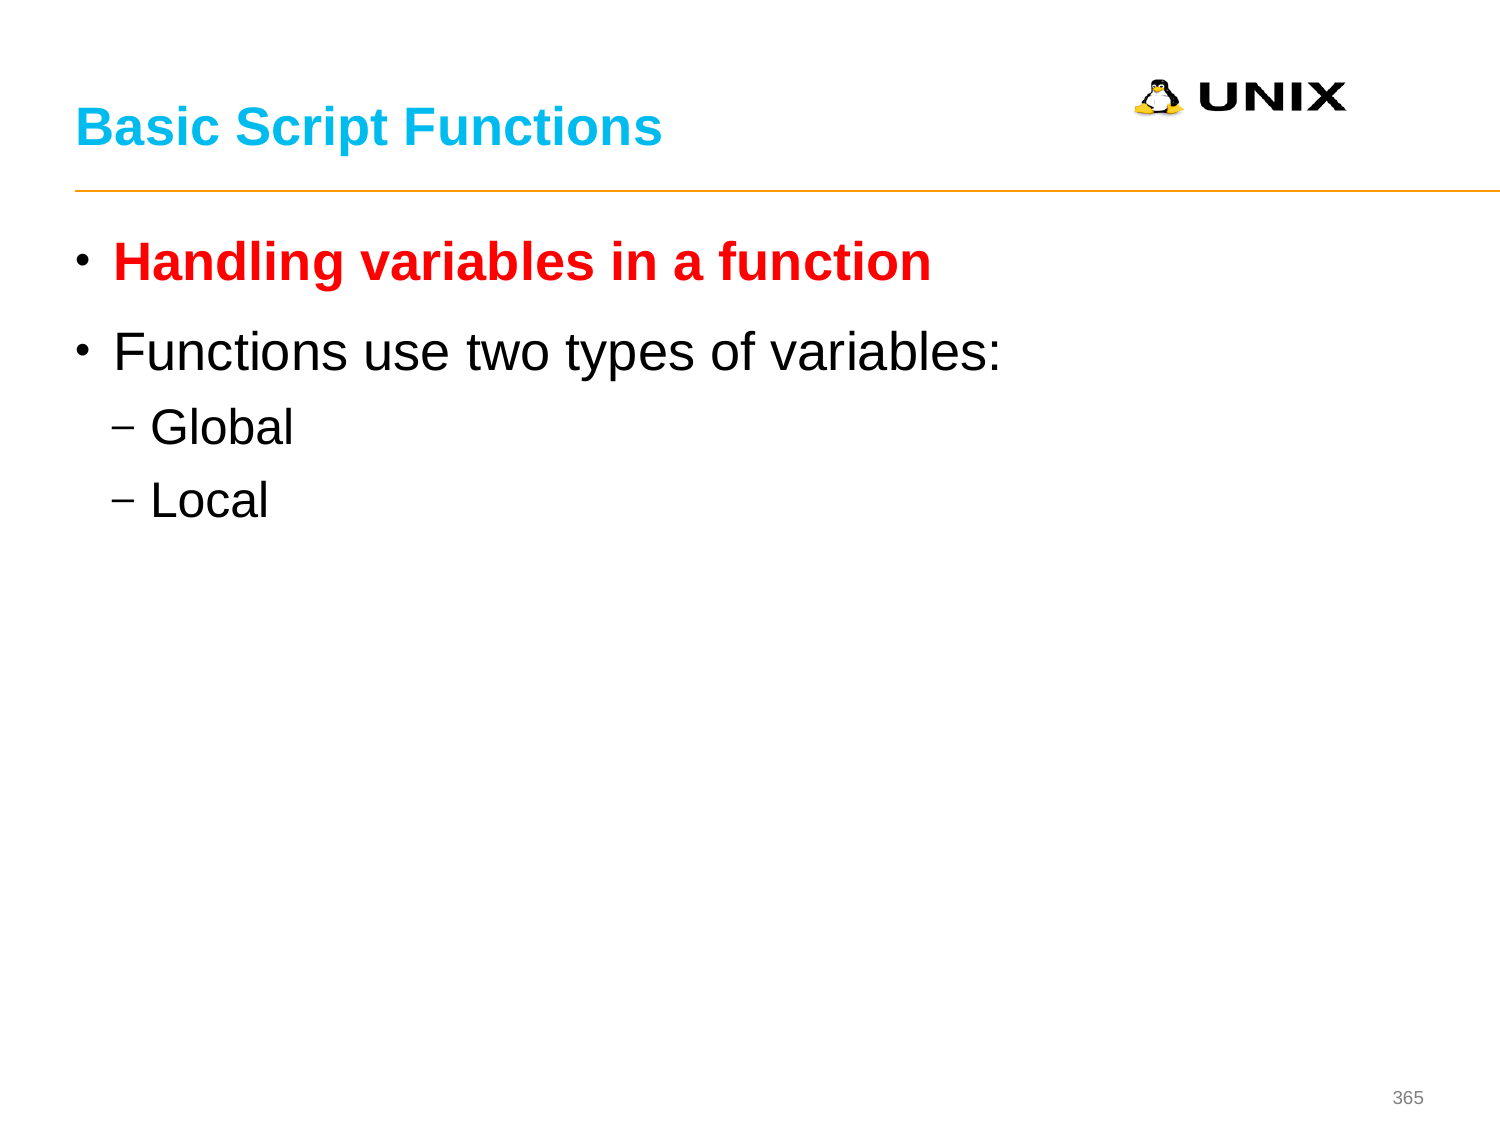

# Basic Script Functions
Handling variables in a function
Functions use two types of variables:
Global
Local